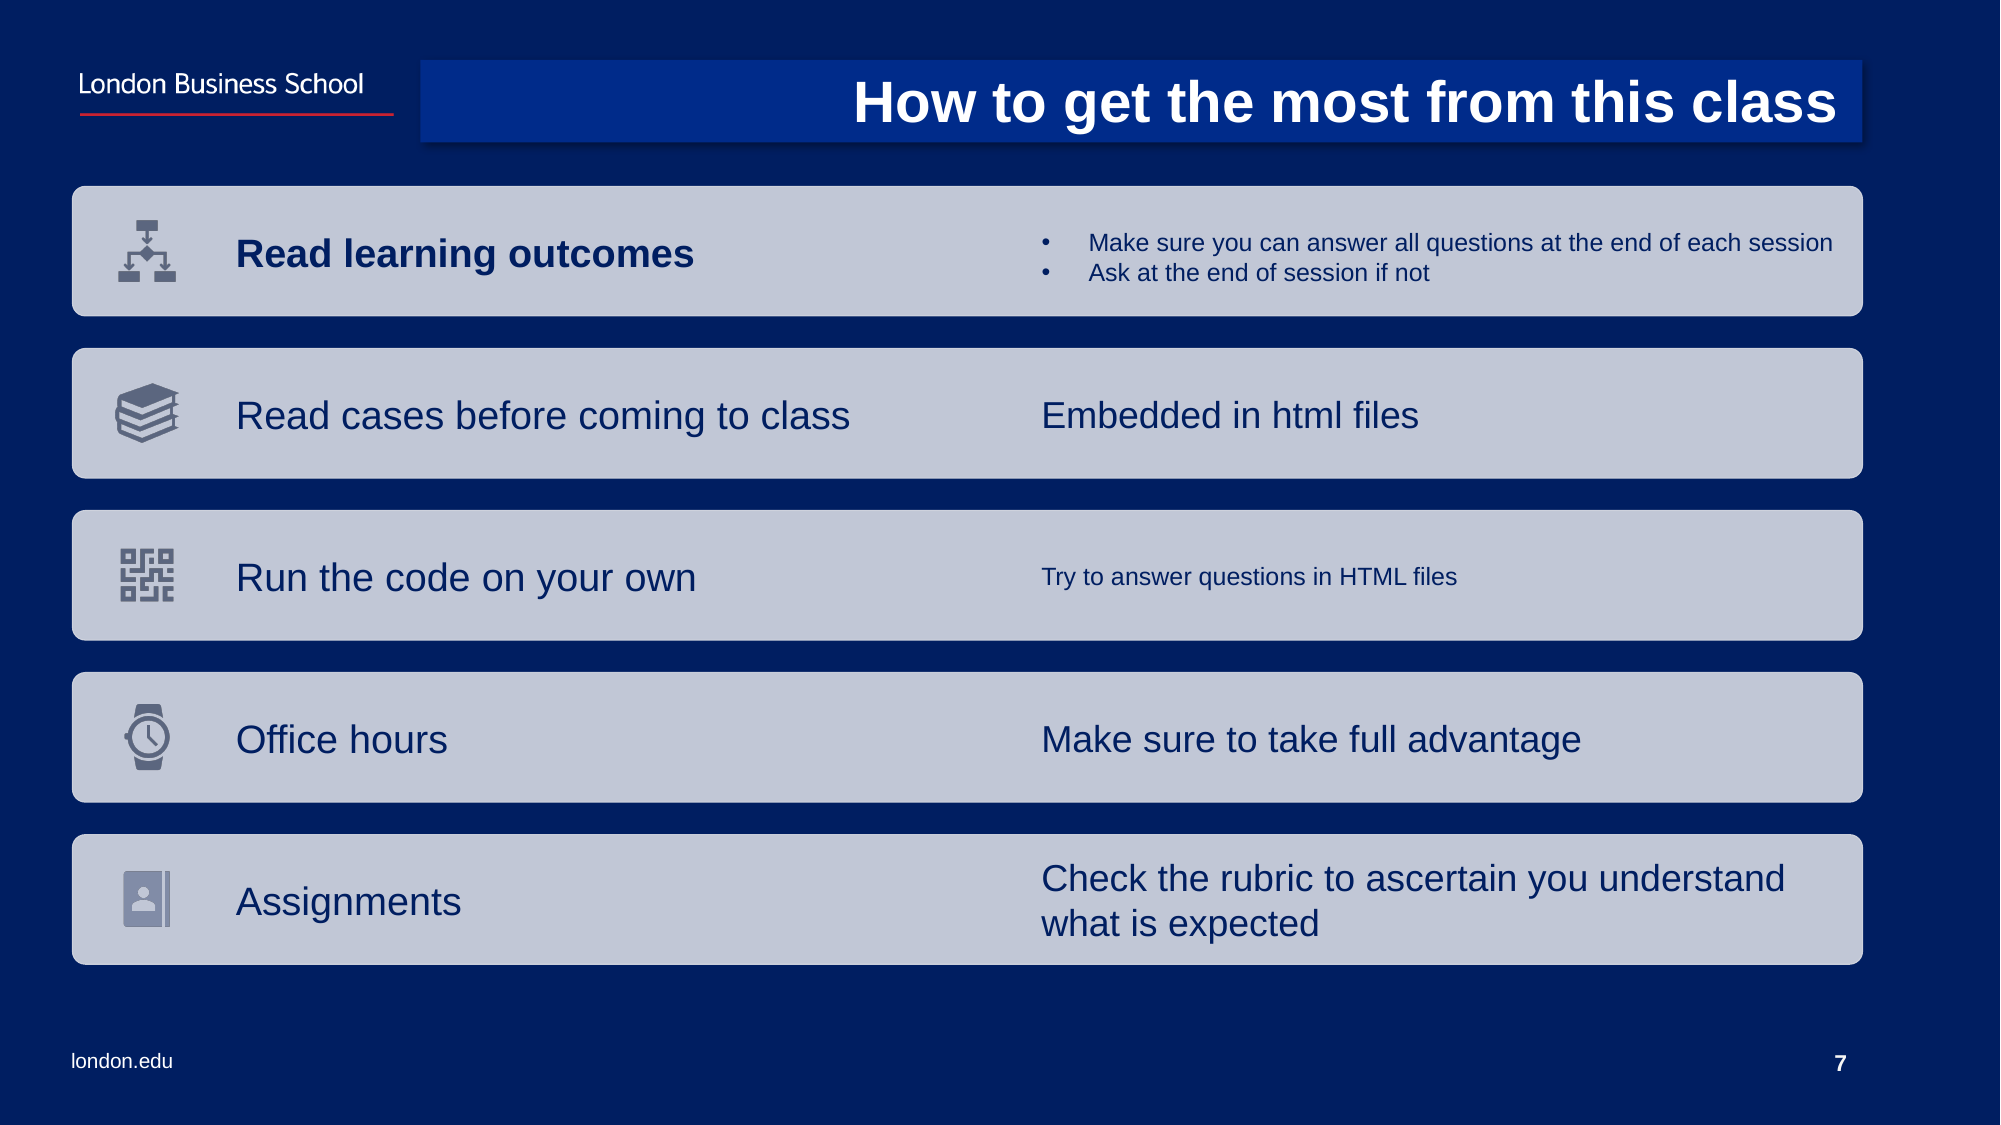

# How to get the most from this class
Read learning outcomes
Read cases before coming to class
Embedded in html files
Run the code on your own
Try to answer questions in HTML files
Office hours
Make sure to take full advantage
Assignments
Check the rubric to ascertain you understand what is expected
Make sure you can answer all questions at the end of each session
Ask at the end of session if not